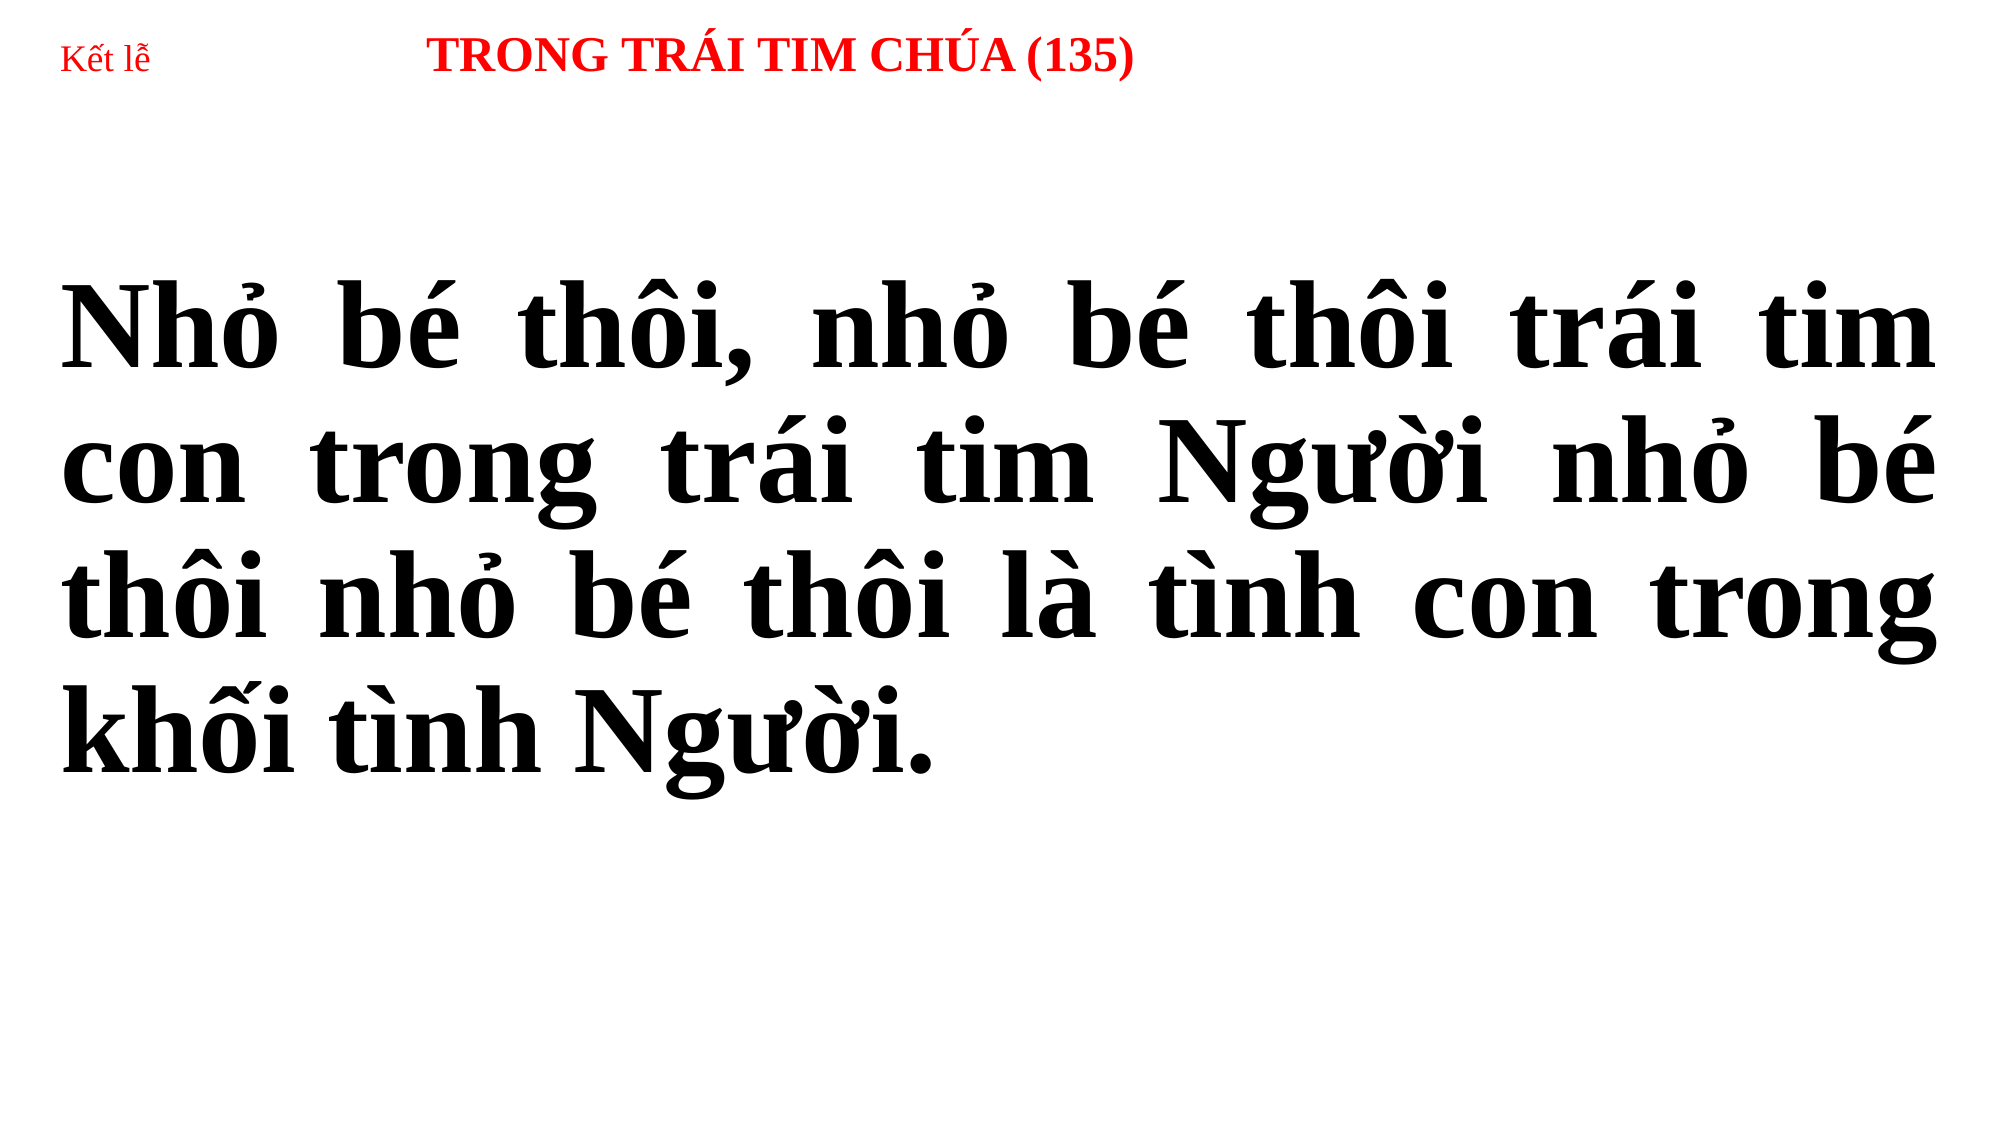

# Kết lễ                             TRONG TRÁI TIM CHÚA (135)
Nhỏ bé thôi, nhỏ bé thôi trái tim con trong trái tim Người nhỏ bé thôi nhỏ bé thôi là tình con trong khối tình Người.